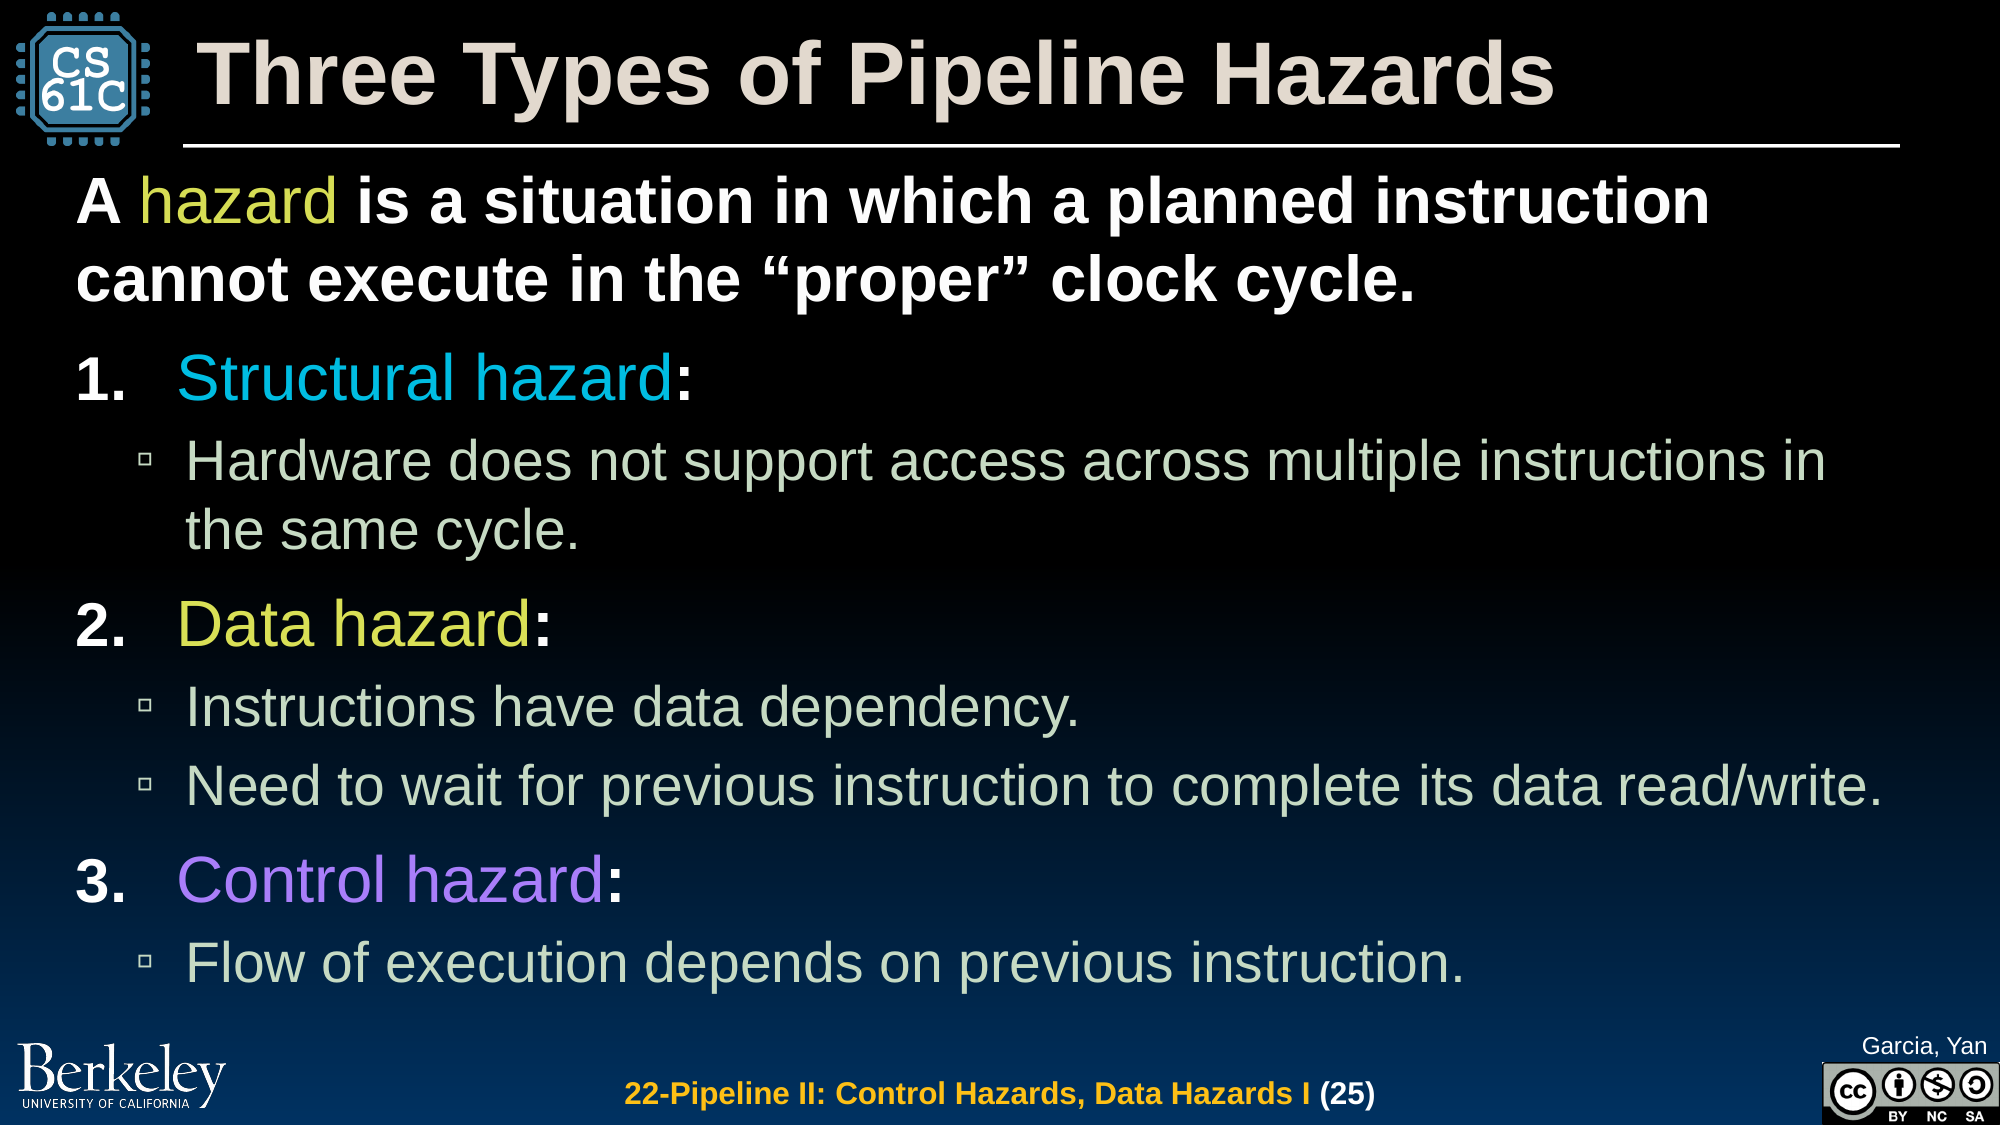

# Three Types of Pipeline Hazards
A hazard is a situation in which a planned instruction cannot execute in the “proper” clock cycle.
 Structural hazard:
Hardware does not support access across multiple instructions in the same cycle.
 Data hazard:
Instructions have data dependency.
Need to wait for previous instruction to complete its data read/write.
 Control hazard:
Flow of execution depends on previous instruction.